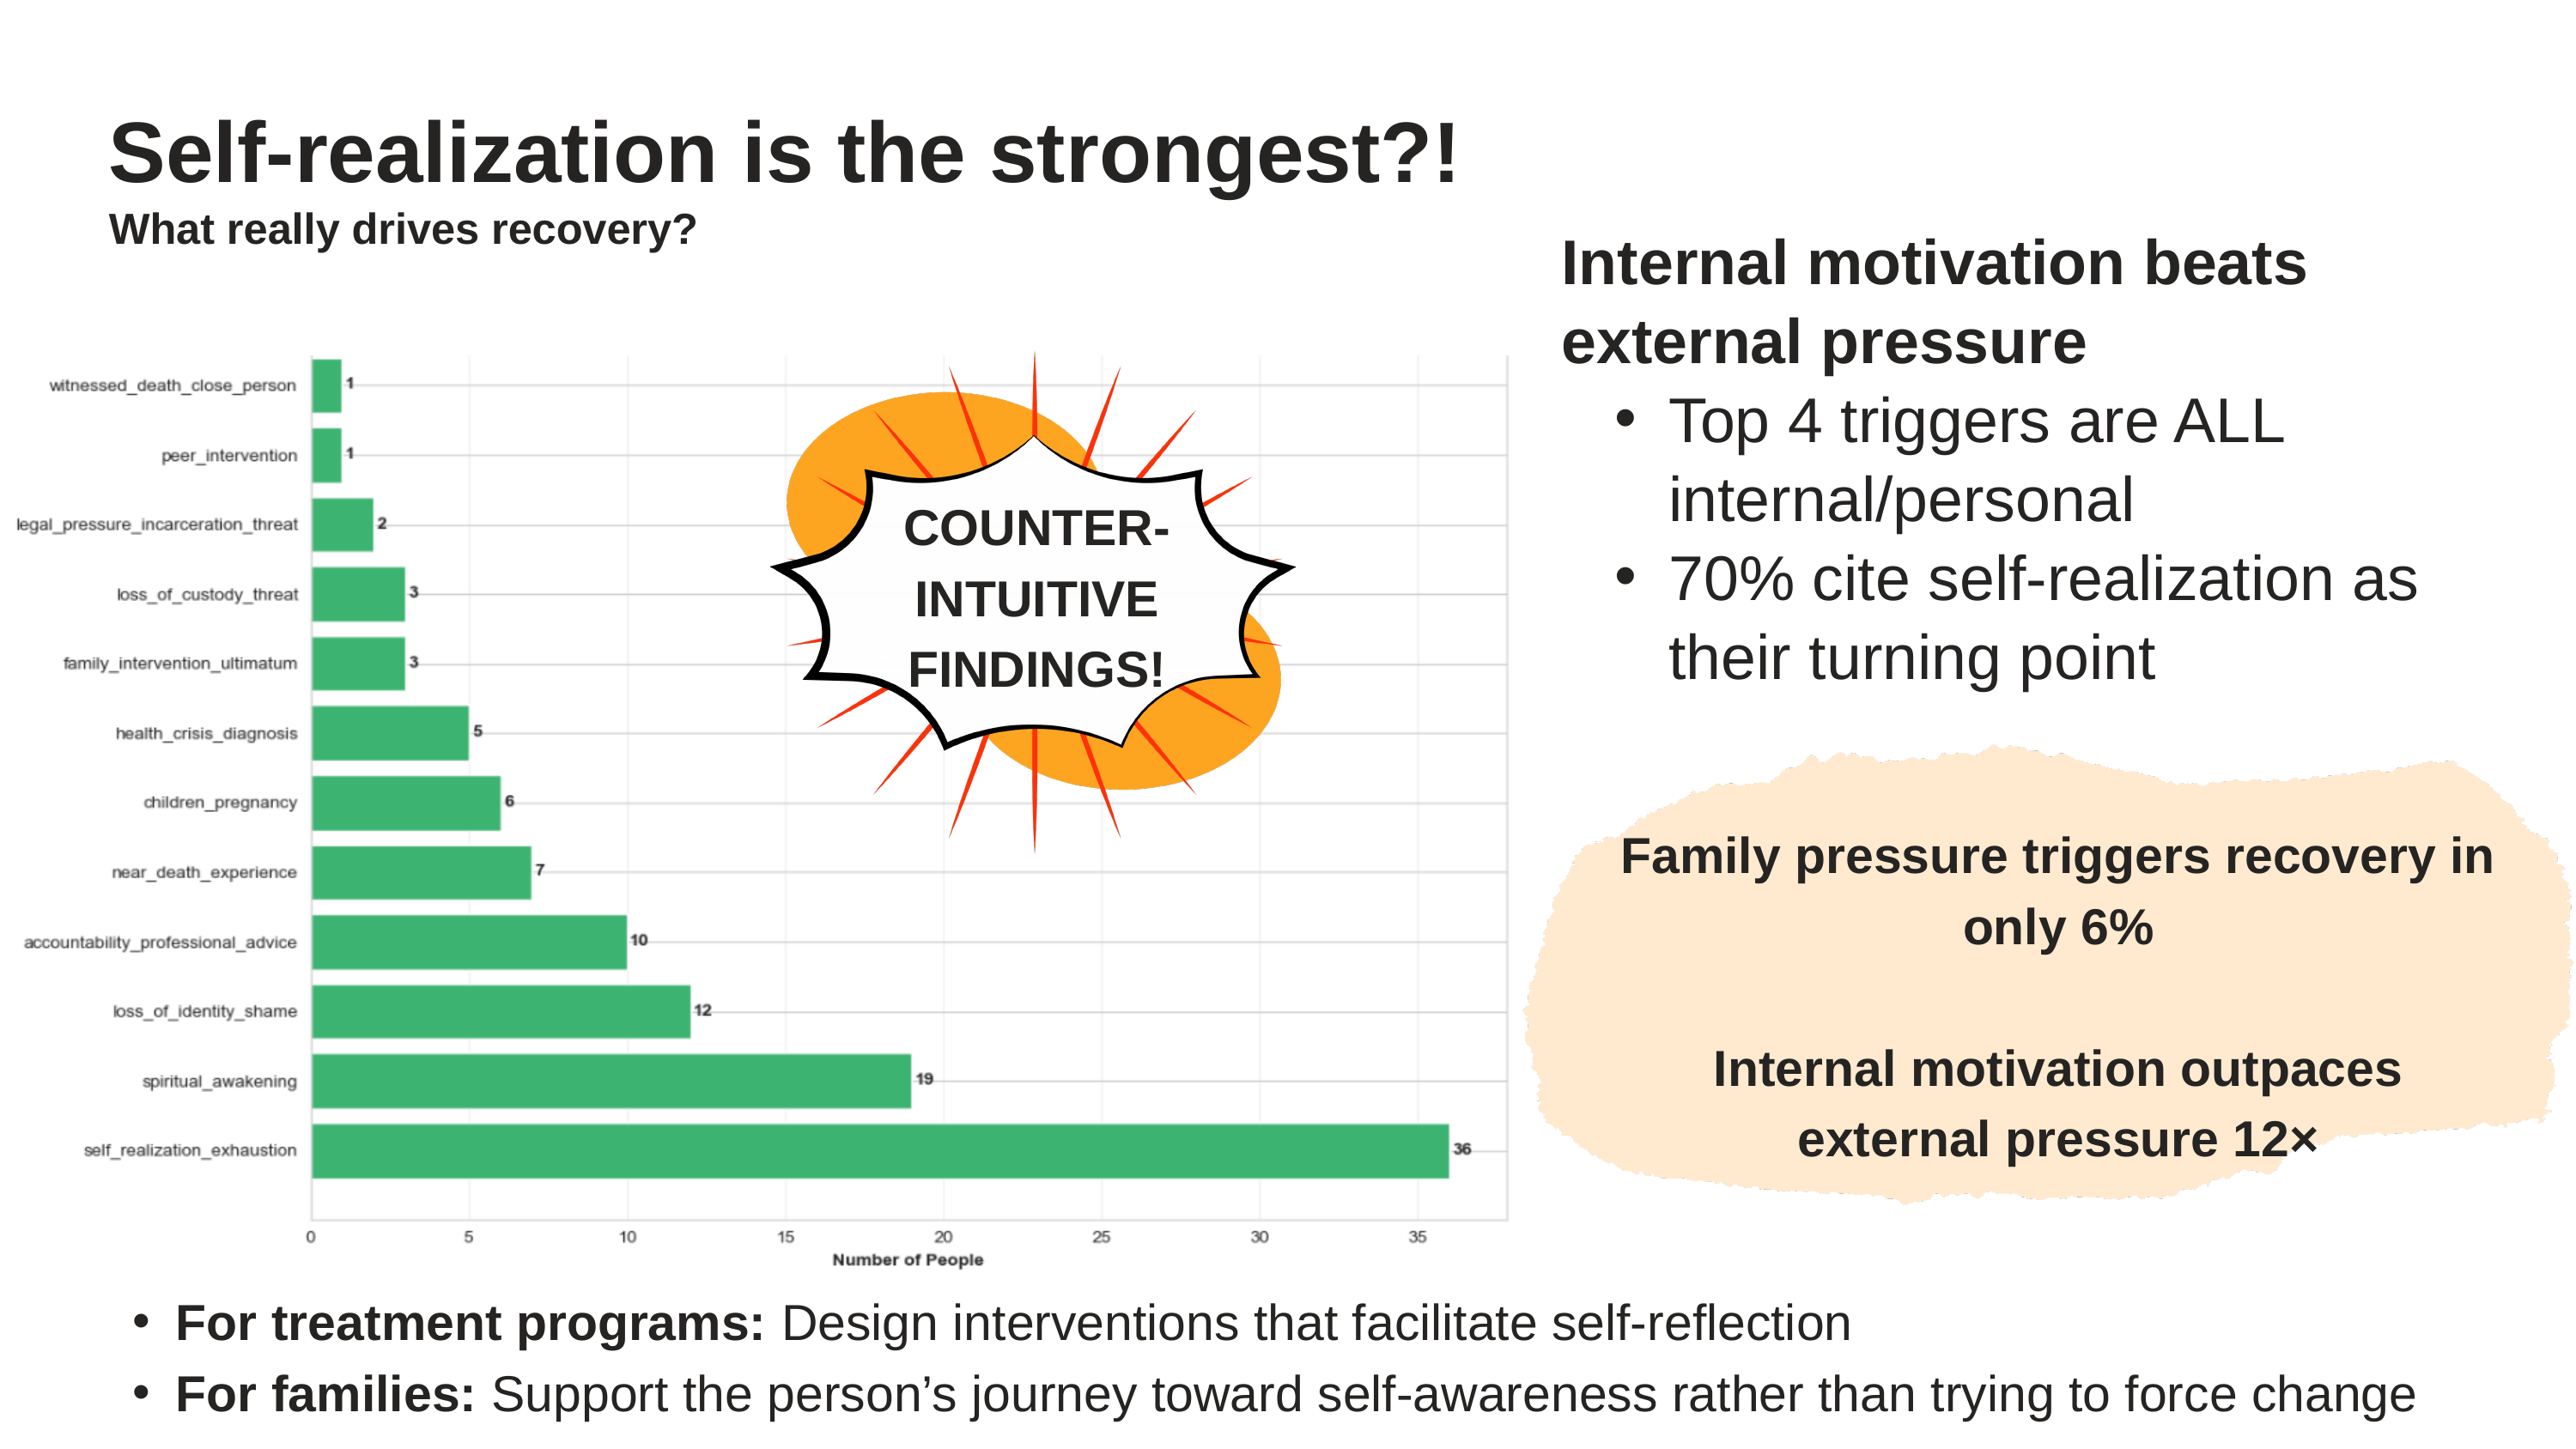

Self-realization is the strongest?!
What really drives recovery?
Internal motivation beats external pressure
Top 4 triggers are ALL internal/personal
70% cite self-realization as their turning point

COUNTER- INTUITIVE FINDINGS!

Family pressure triggers recovery in only 6%

Internal motivation outpaces external pressure 12×

For treatment programs: Design interventions that facilitate self-reflection
For families: Support the person’s journey toward self-awareness rather than trying to force change